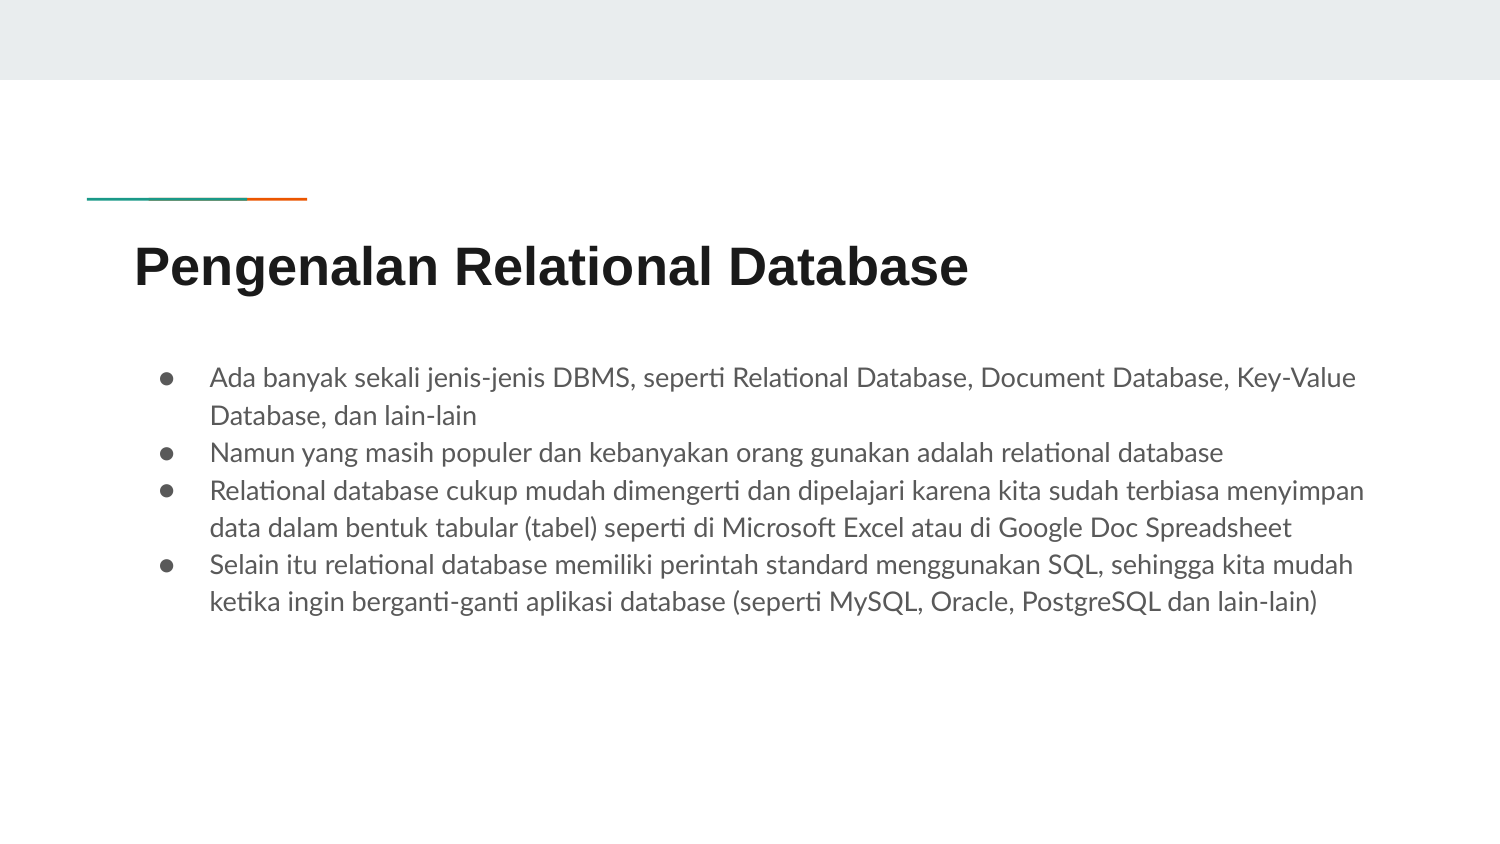

# Pengenalan Relational Database
Ada banyak sekali jenis-jenis DBMS, seperti Relational Database, Document Database, Key-Value Database, dan lain-lain
Namun yang masih populer dan kebanyakan orang gunakan adalah relational database
Relational database cukup mudah dimengerti dan dipelajari karena kita sudah terbiasa menyimpan data dalam bentuk tabular (tabel) seperti di Microsoft Excel atau di Google Doc Spreadsheet
Selain itu relational database memiliki perintah standard menggunakan SQL, sehingga kita mudah ketika ingin berganti-ganti aplikasi database (seperti MySQL, Oracle, PostgreSQL dan lain-lain)